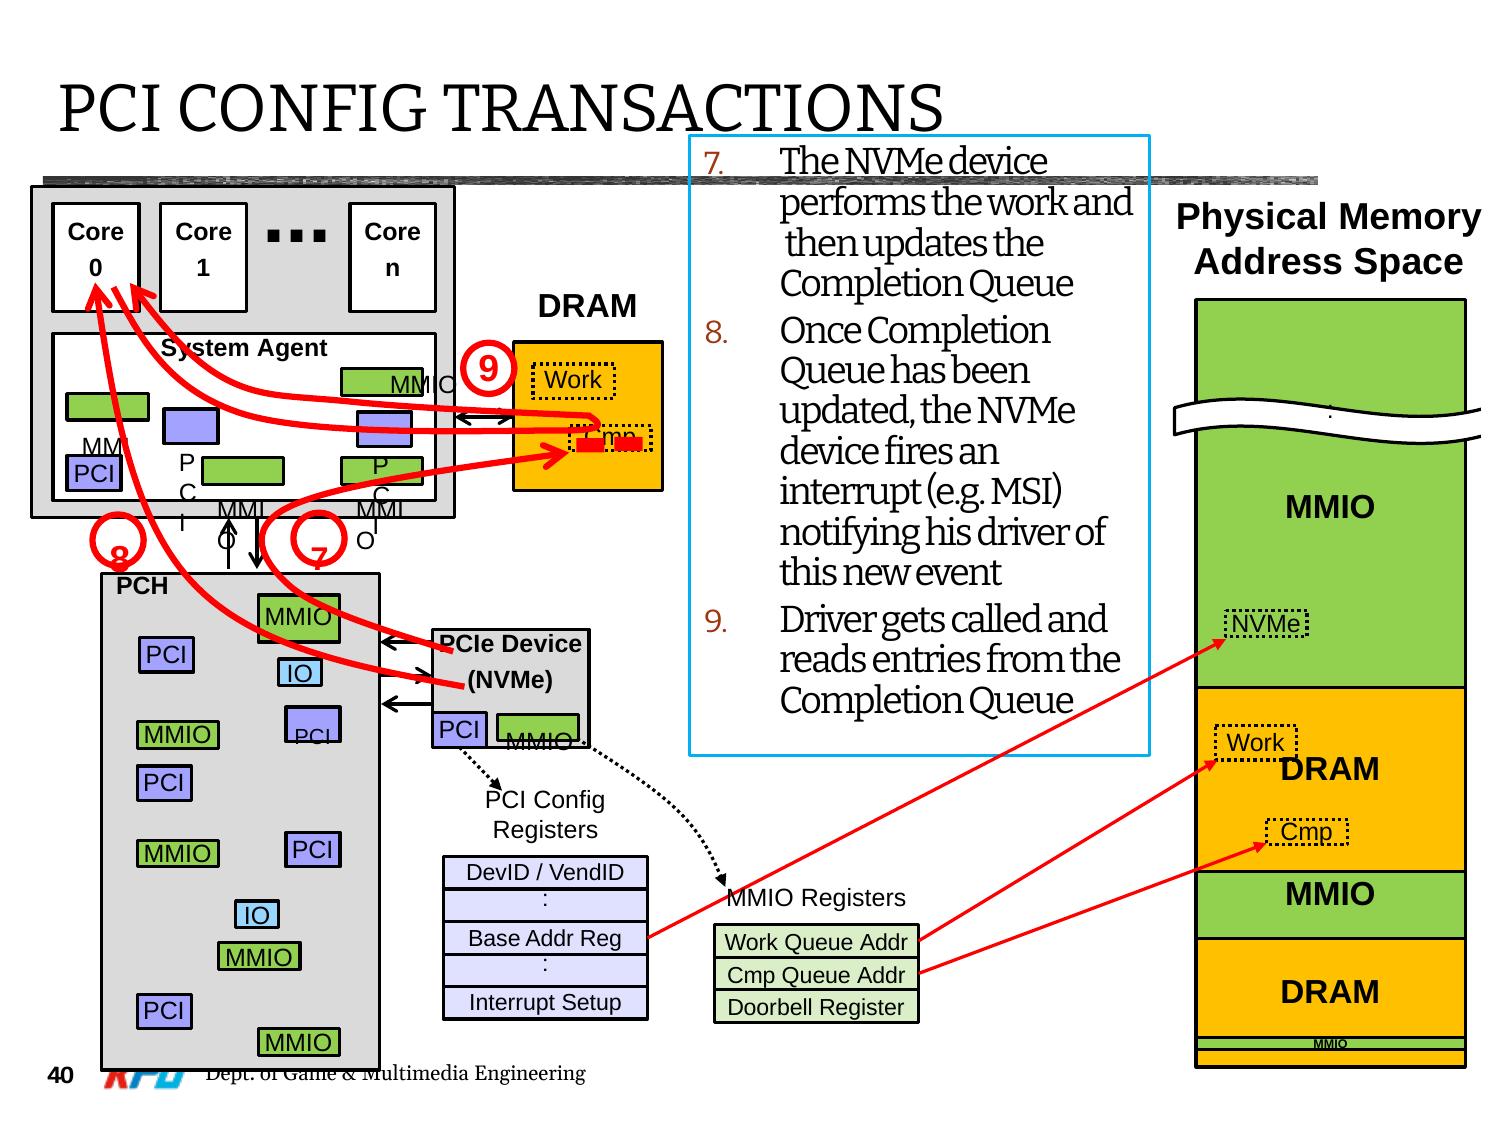

# PCI Config Transactions
The NVMe device performs the work and  then updates the Completion Queue
Once Completion Queue has been updated, the NVMe device fires an interrupt (e.g. MSI) notifying his driver of this new event
Driver gets called and reads entries from the Completion Queue

...

Core
Core
Core
0
1
n
System Agent

            MMIO
 MMIO
 PCI

 PCI

 MMIO

 MMIO
PCI

PCH

MMIO

PCI

IO

MMIO

PCI

PCI
MMIO

IO

MMIO

PCI
MMIO

Physical Memory Address Space
DRAM

Work

:

Cmp

MMIO
NVMe

PCIeDevice
(NVMe)

PCI	MMIO

PCI

Work

DRAM

PCI Config
Registers
Cmp

DevID/ VendID

MMIO

MMIO Registers
:

Base AddrReg

Work Queue Addr
CmpQueue Addr
Doorbell Register

:

DRAM

Interrupt Setup

MMIO

9

8	7
Dept. of Game & Multimedia Engineering
40